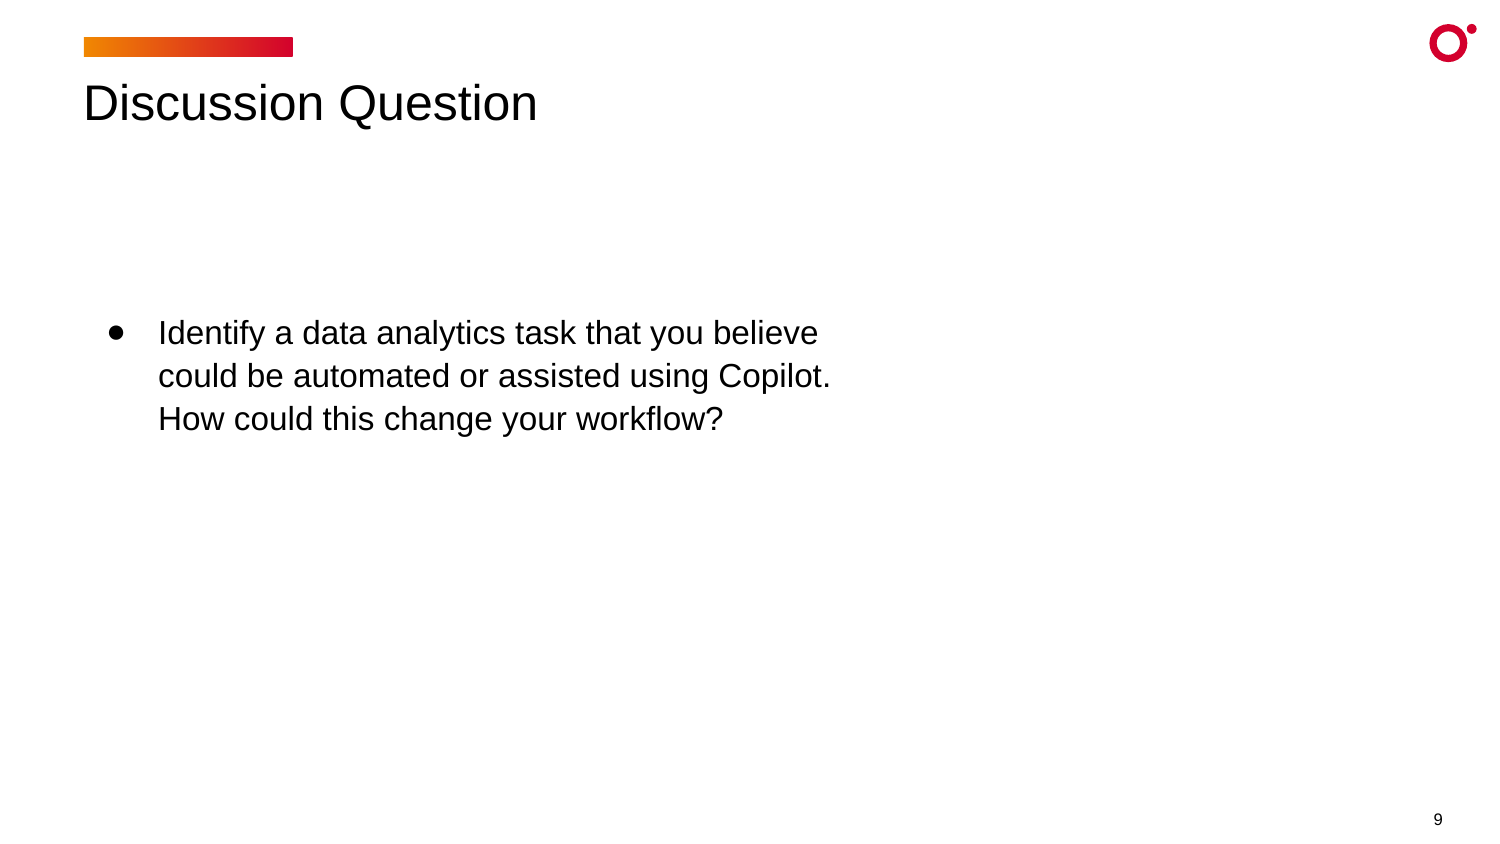

# Discussion Question

Identify a data analytics task that you believe could be automated or assisted using Copilot. How could this change your workflow?
9